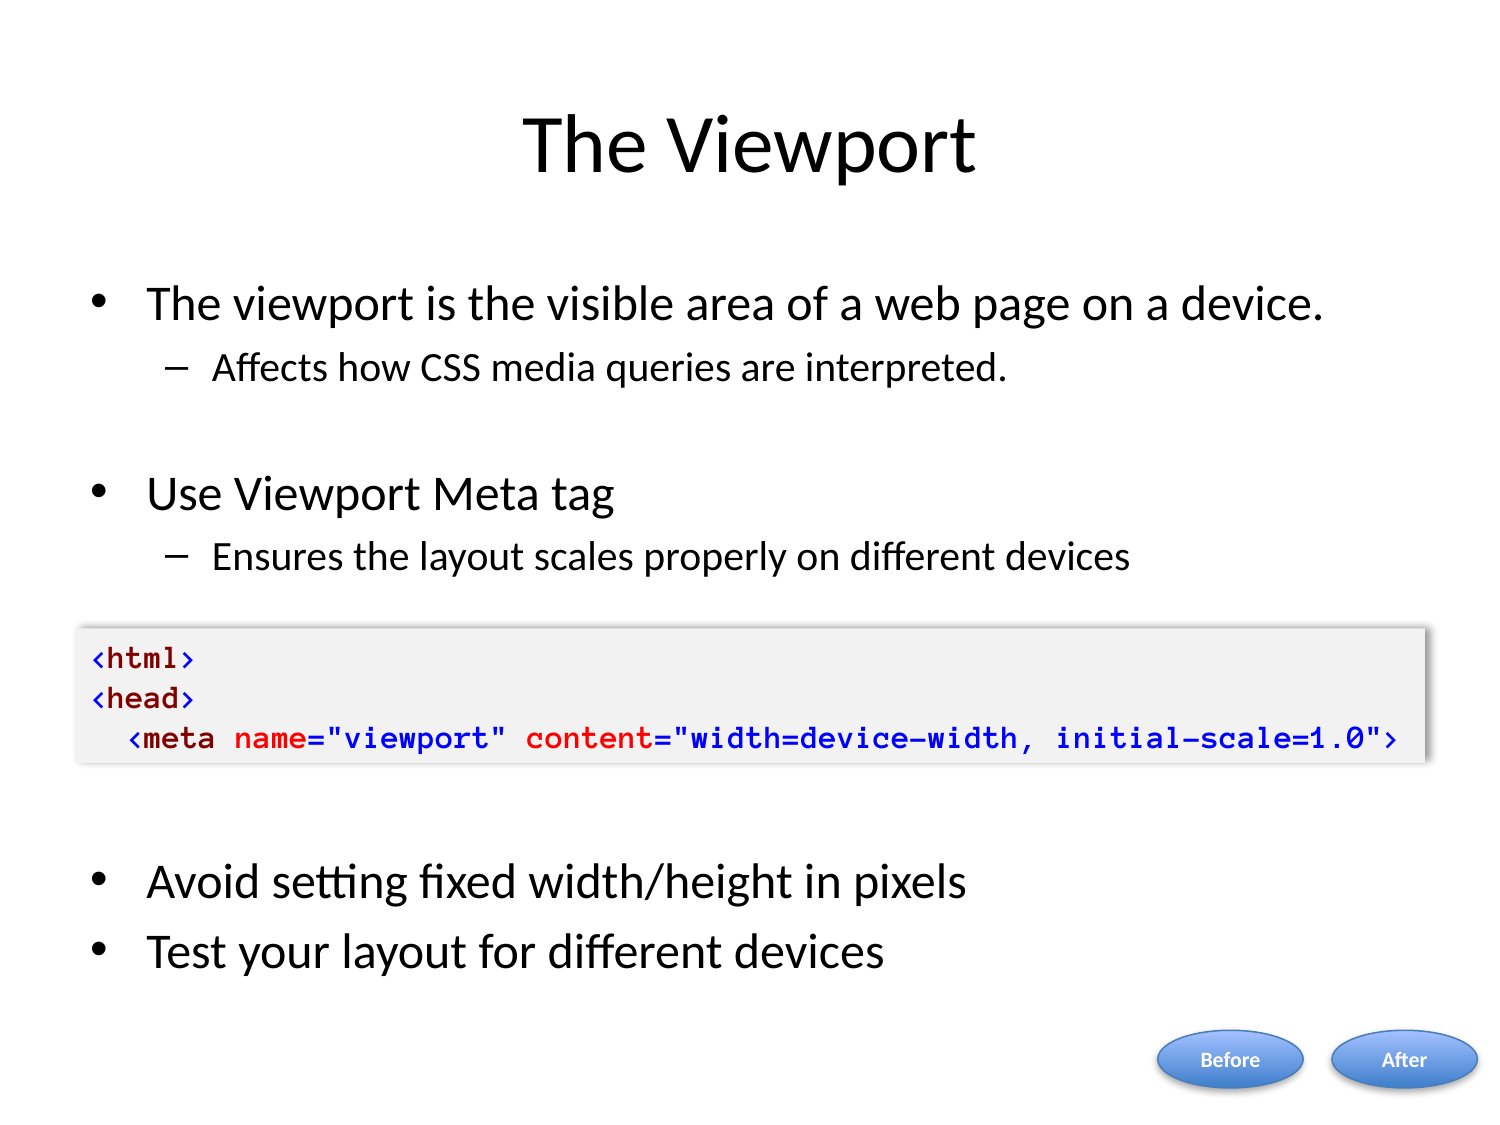

# The Viewport
The viewport is the visible area of a web page on a device.
Affects how CSS media queries are interpreted.
Use Viewport Meta tag
Ensures the layout scales properly on different devices

Avoid setting fixed width/height in pixels
Test your layout for different devices

<html>
<head>
  <meta name="viewport" content="width=device-width, initial-scale=1.0">
Before
After